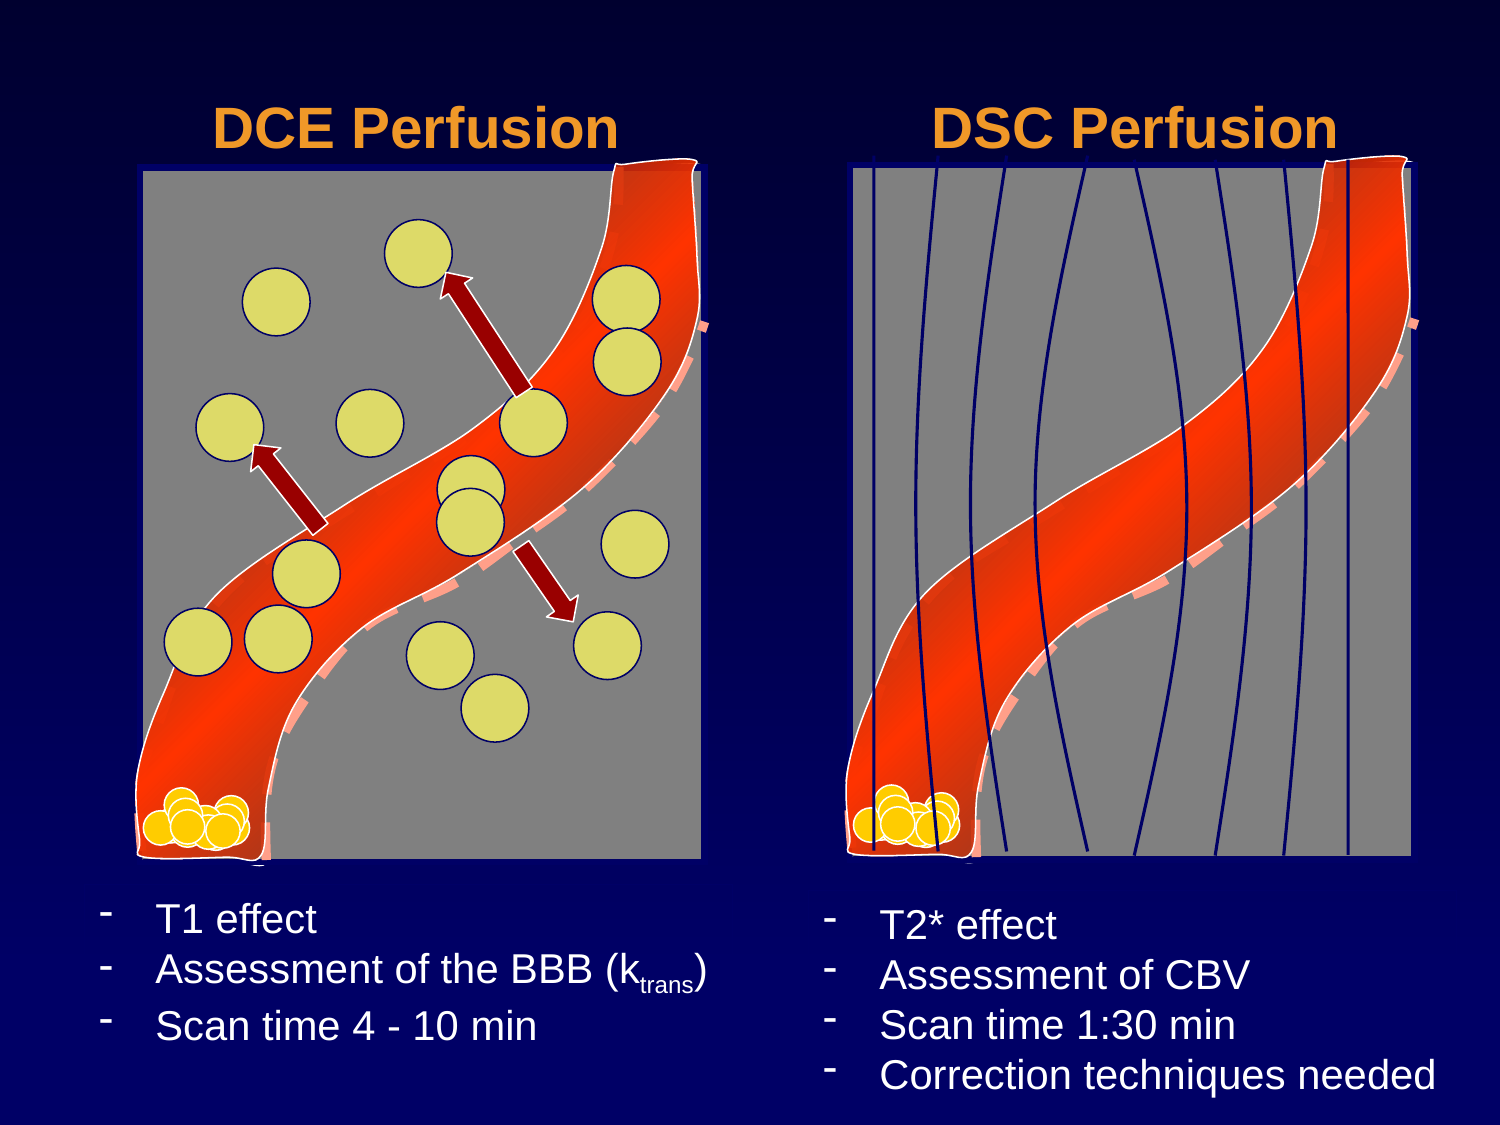

DCE Perfusion
DSC Perfusion

T1 effect
Assessment of the BBB (ktrans)
Scan time 4 - 10 min
T2* effect
Assessment of CBV
Scan time 1:30 min
Correction techniques needed